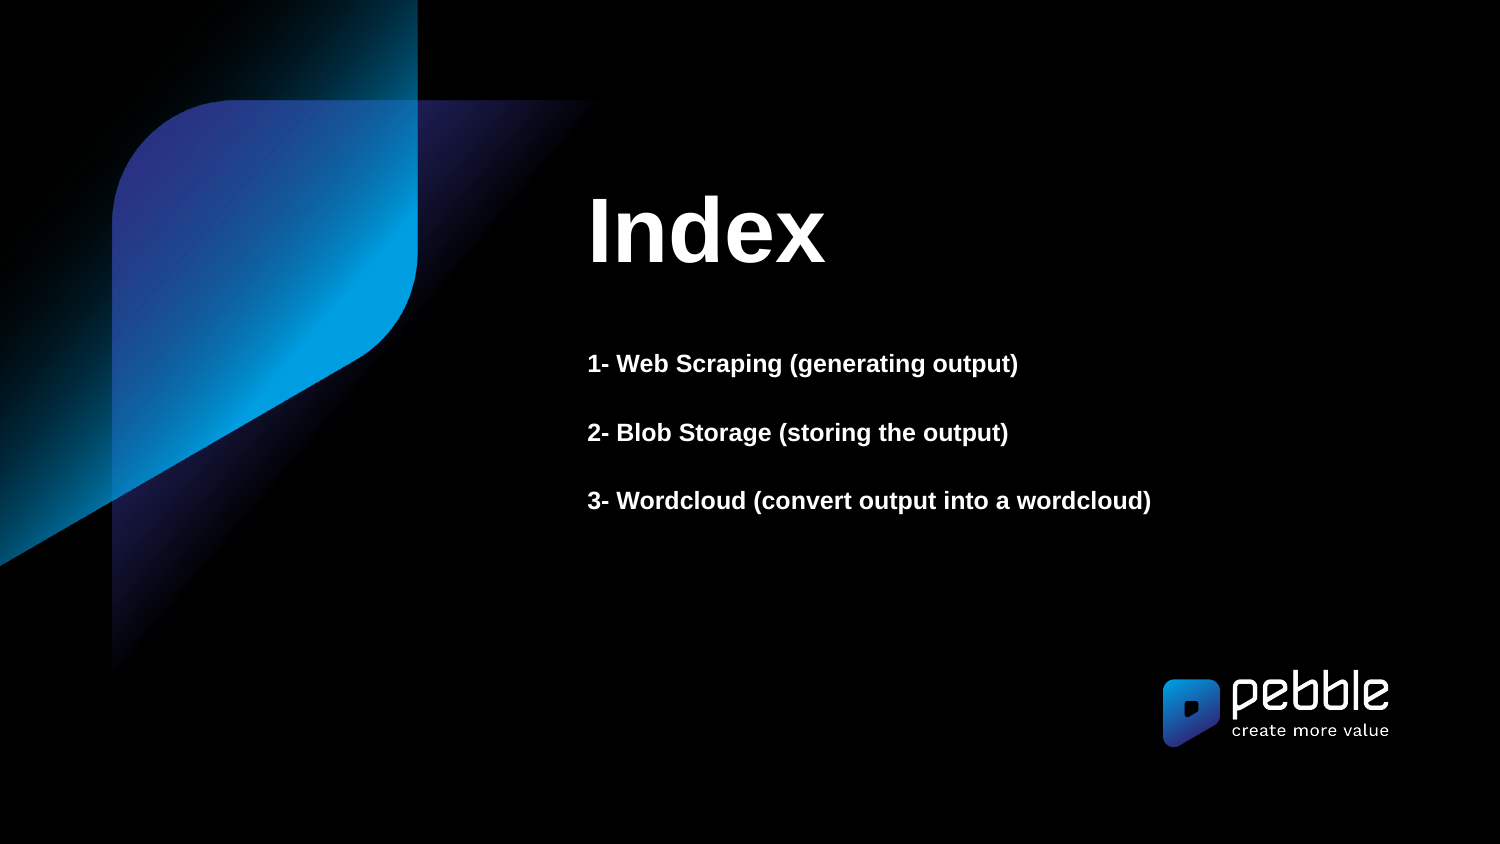

# Index
1- Web Scraping (generating output)

2- Blob Storage (storing the output)

3- Wordcloud (convert output into a wordcloud)